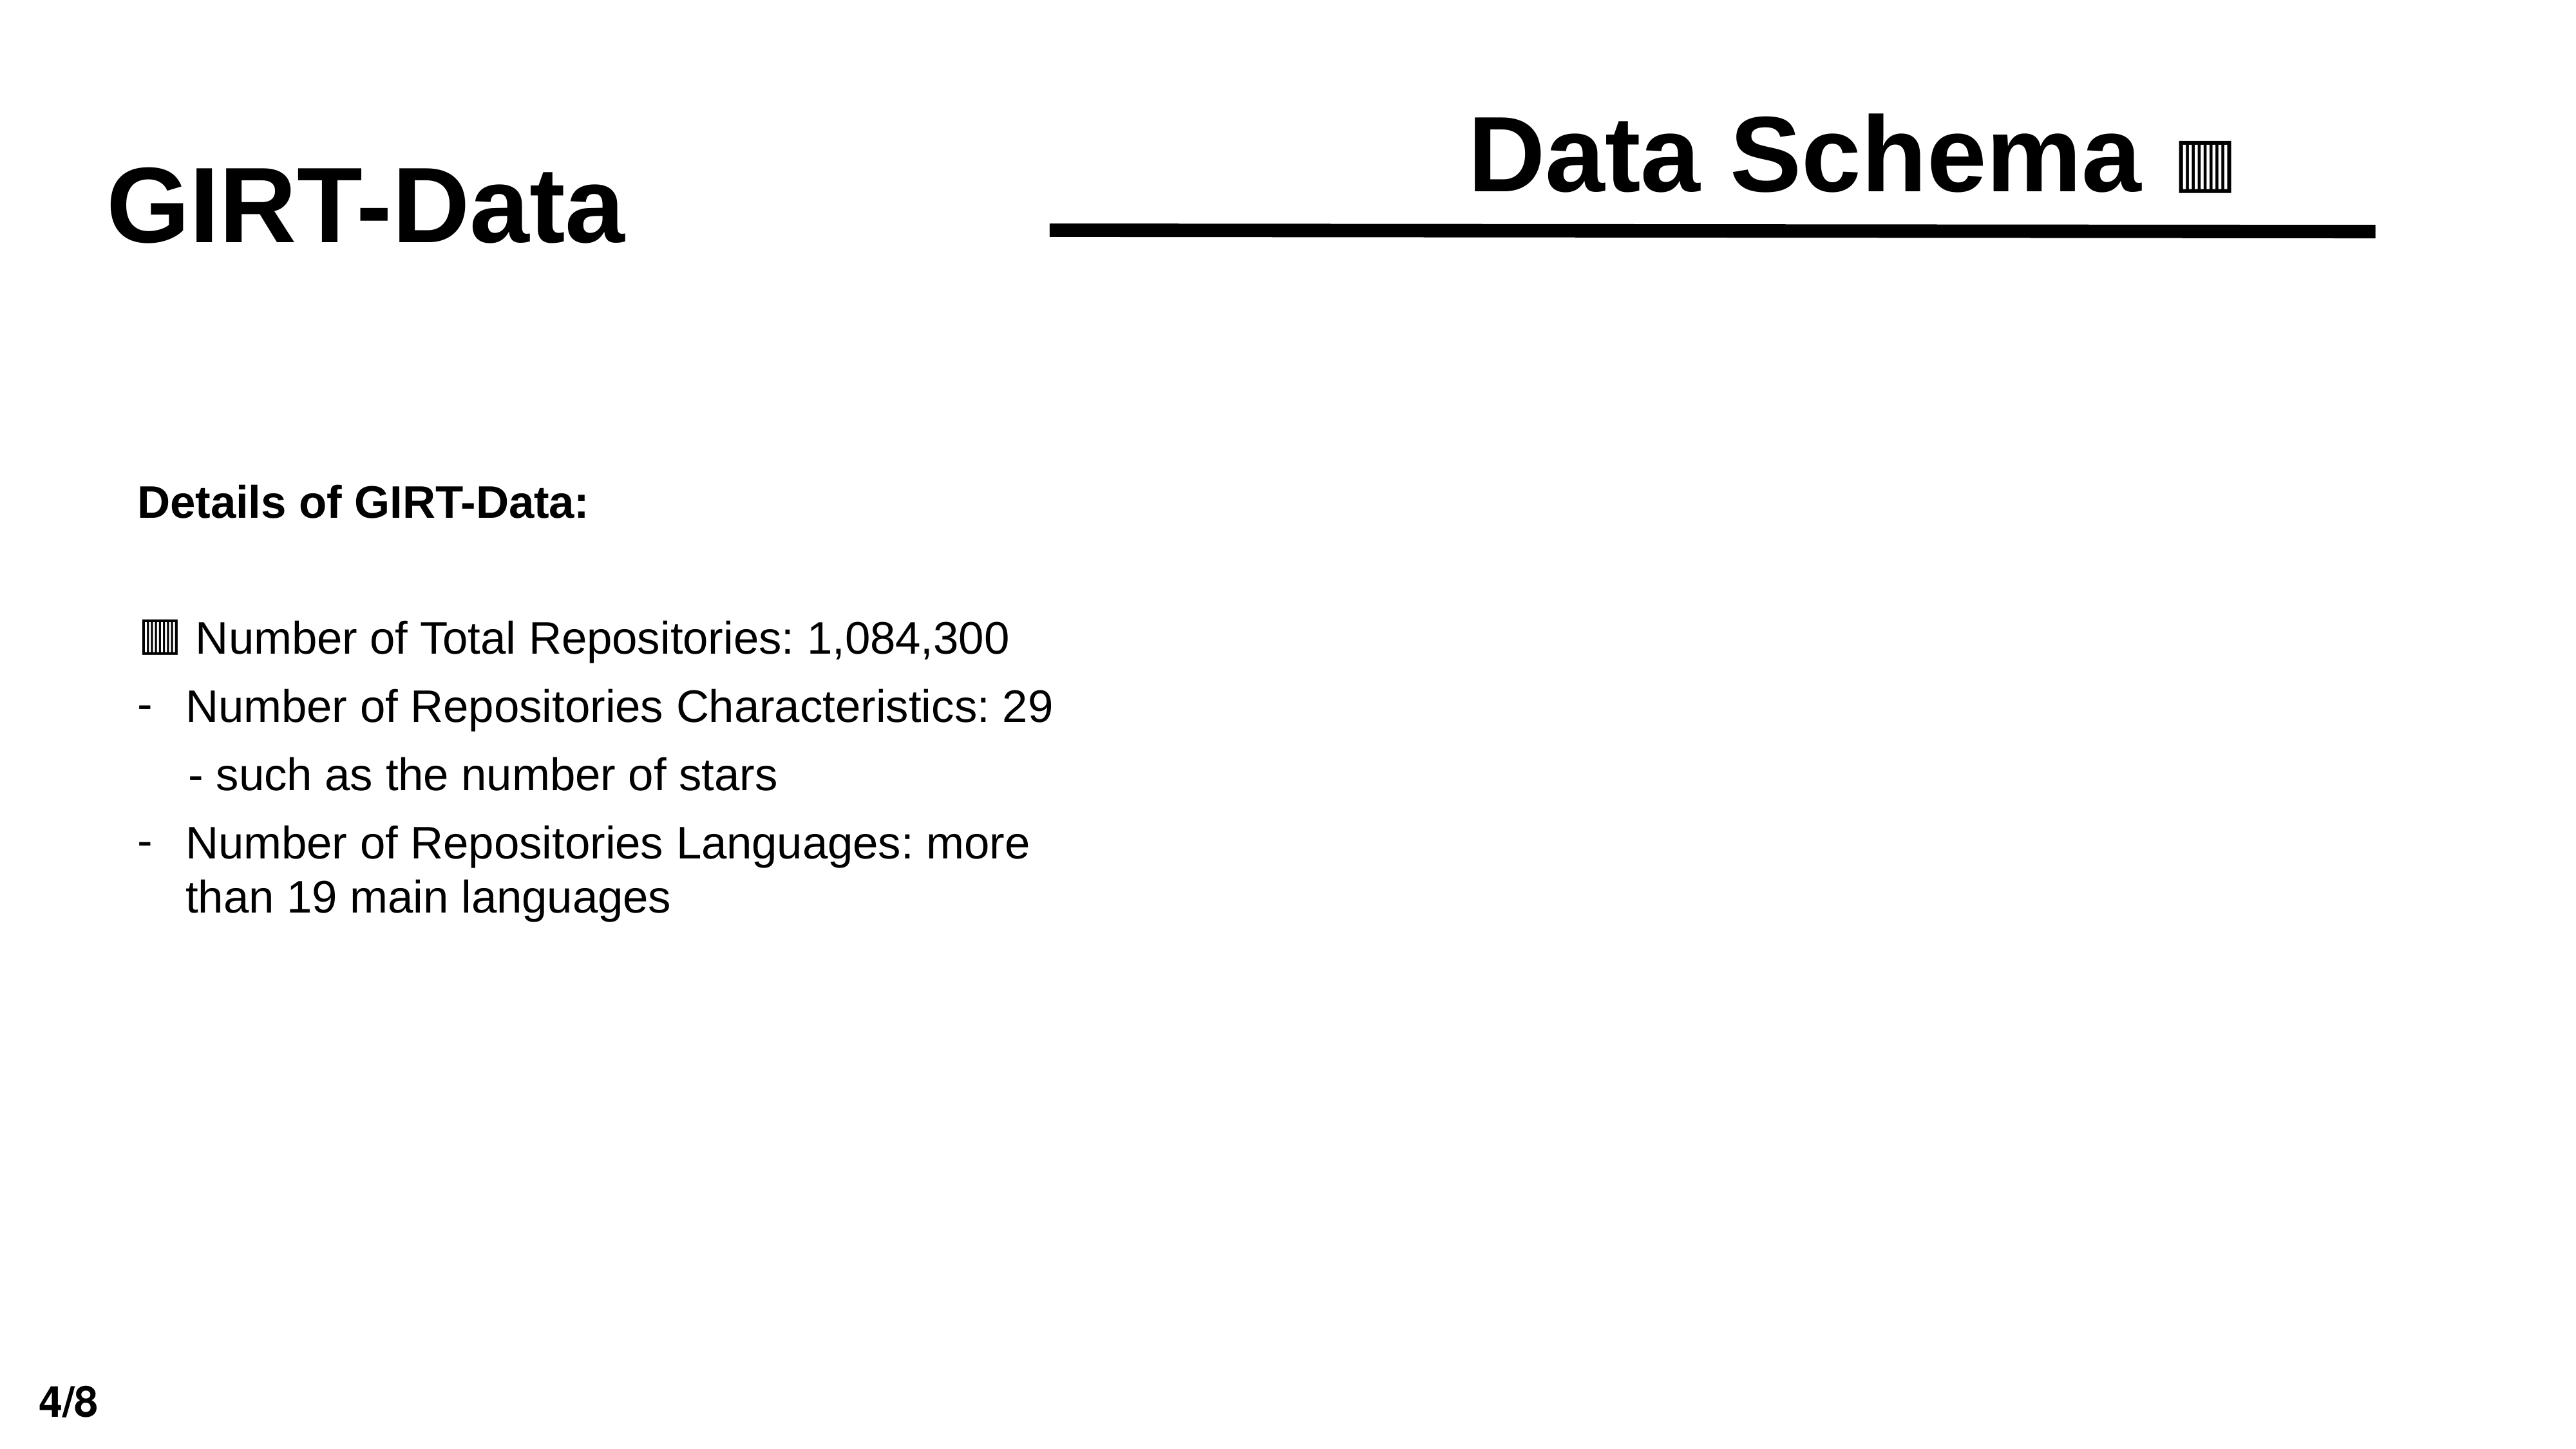

Data Schema 🟥

GIRT-Data

Details of GIRT-Data:

🟥 Number of Total Repositories: 1,084,300
Number of Repositories Characteristics: 29
    - such as the number of stars
Number of Repositories Languages: more than 19 main languages
4/8